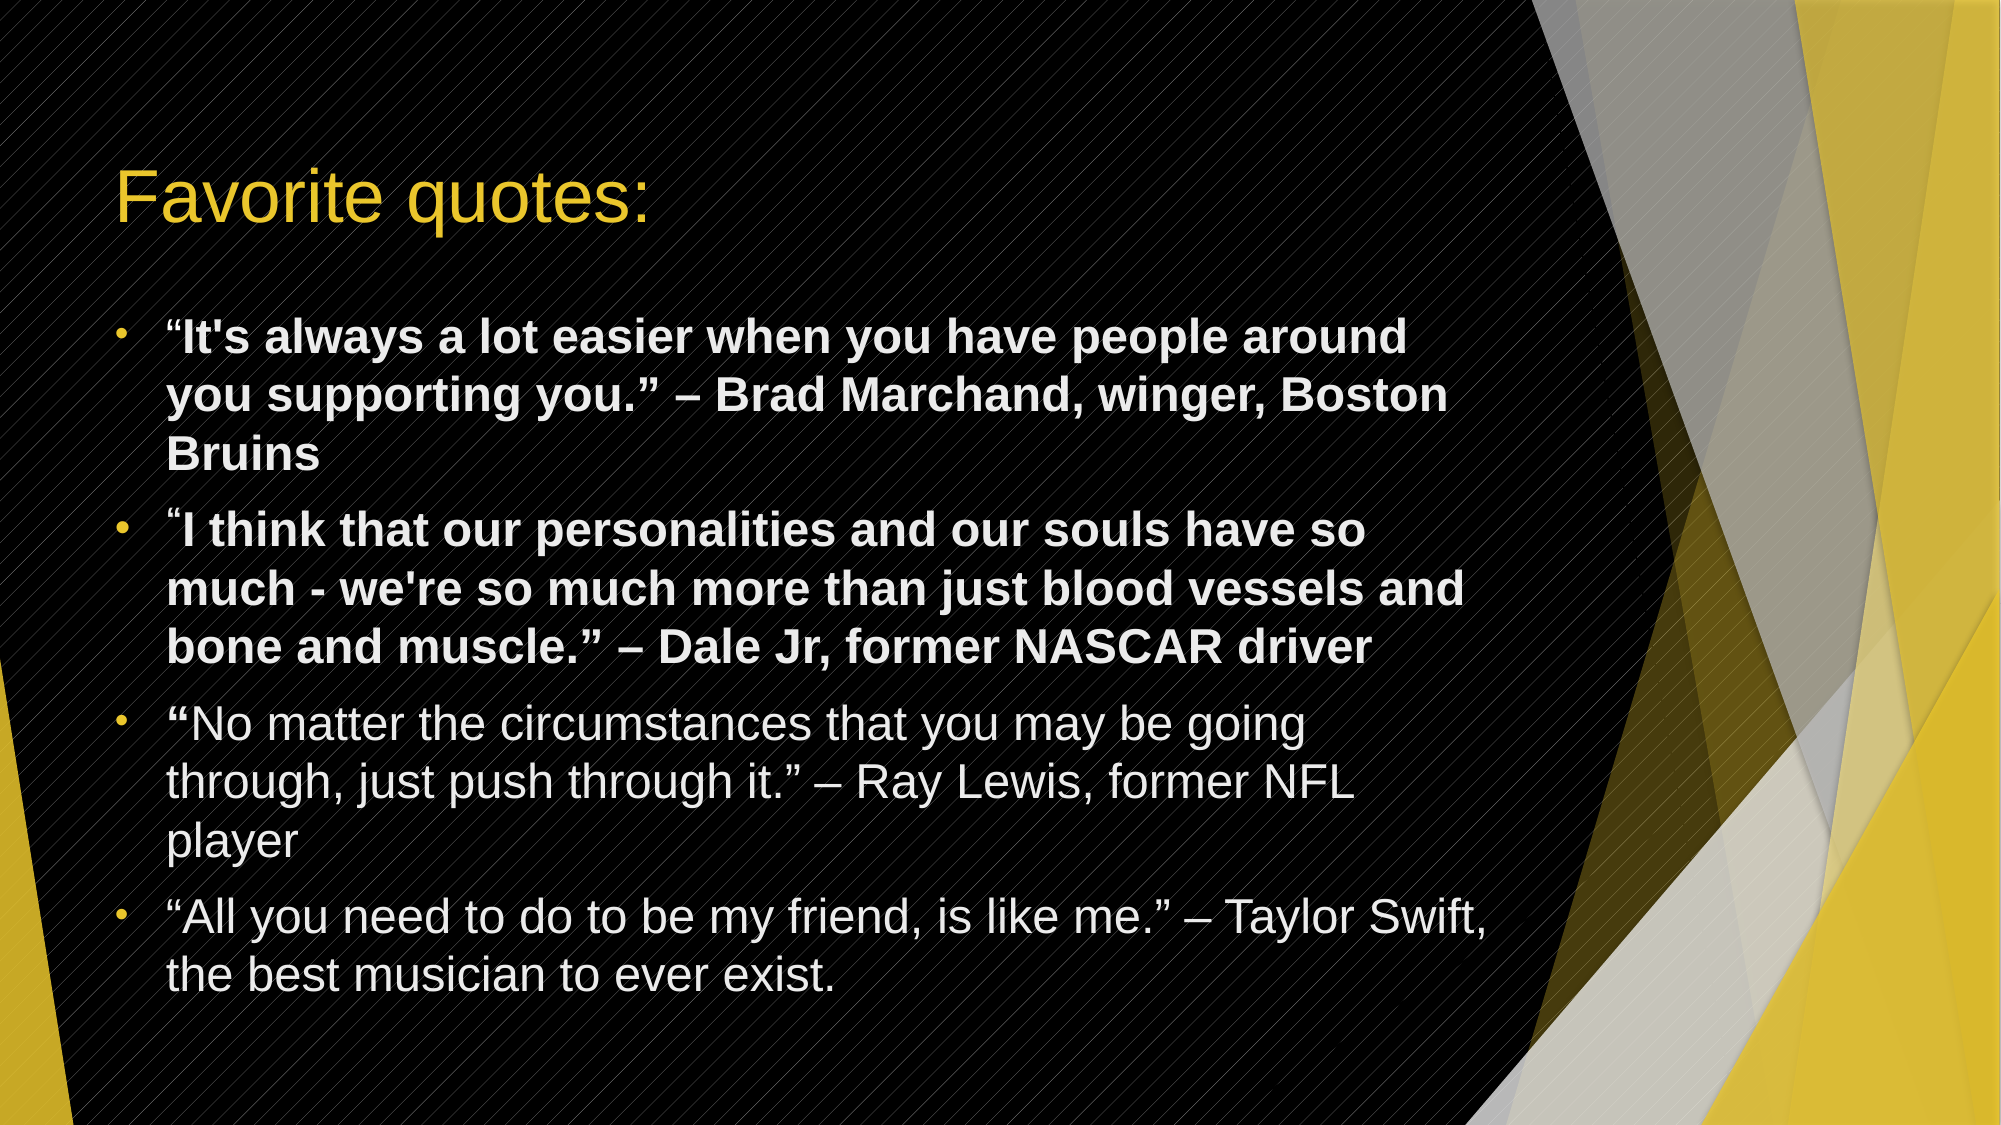

# Favorite quotes:
“It's always a lot easier when you have people around you supporting you.” – Brad Marchand, winger, Boston Bruins
“I think that our personalities and our souls have so much - we're so much more than just blood vessels and bone and muscle.” – Dale Jr, former NASCAR driver
“No matter the circumstances that you may be going through, just push through it.” – Ray Lewis, former NFL player
“All you need to do to be my friend, is like me.” – Taylor Swift, the best musician to ever exist.